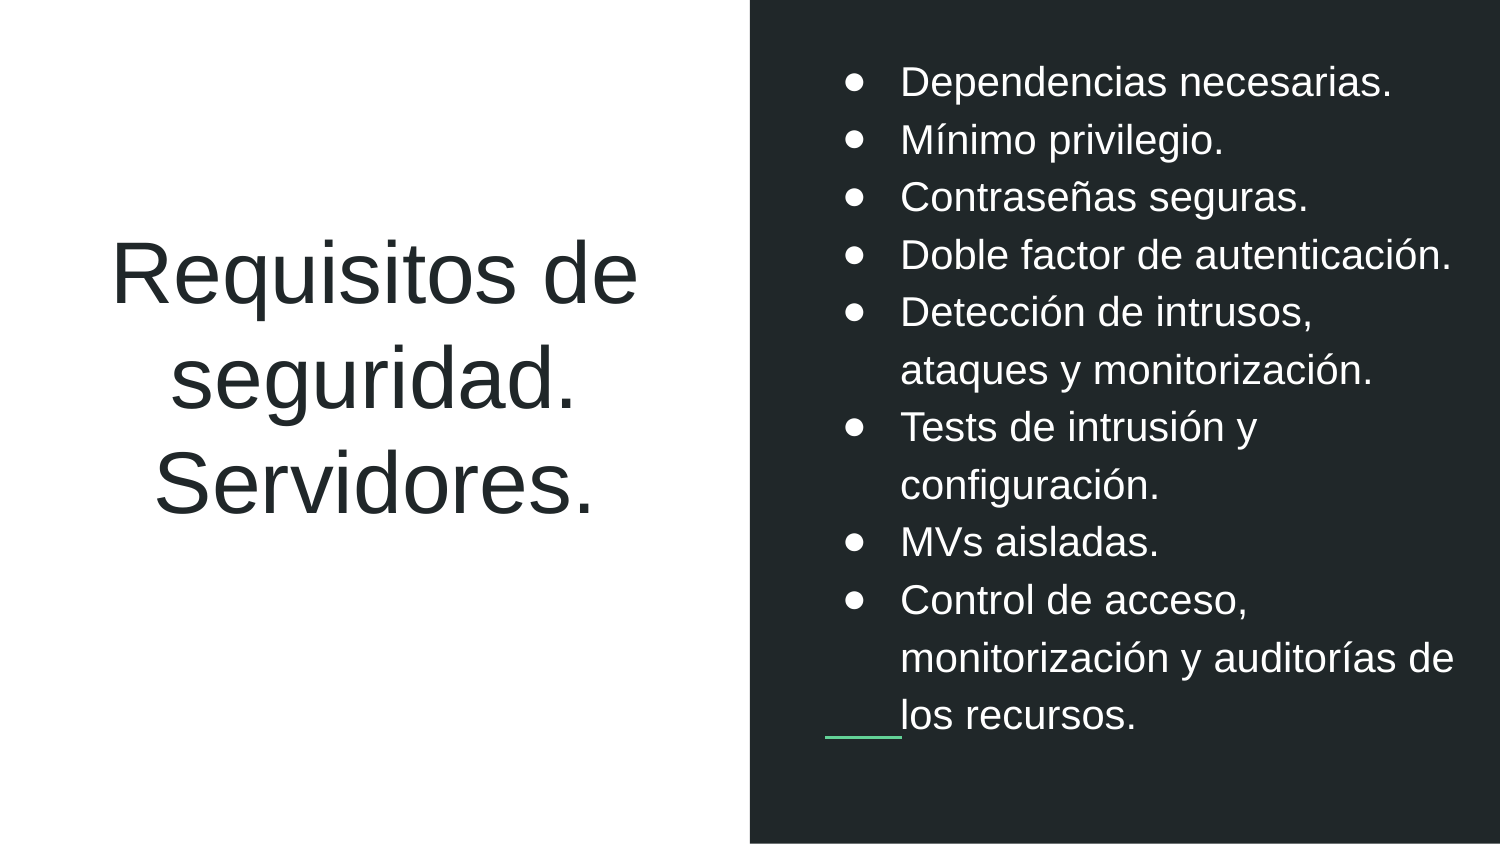

Dependencias necesarias.
Mínimo privilegio.
Contraseñas seguras.
Doble factor de autenticación.
Detección de intrusos, ataques y monitorización.
Tests de intrusión y configuración.
MVs aisladas.
Control de acceso, monitorización y auditorías de los recursos.
# Requisitos de seguridad. Servidores.